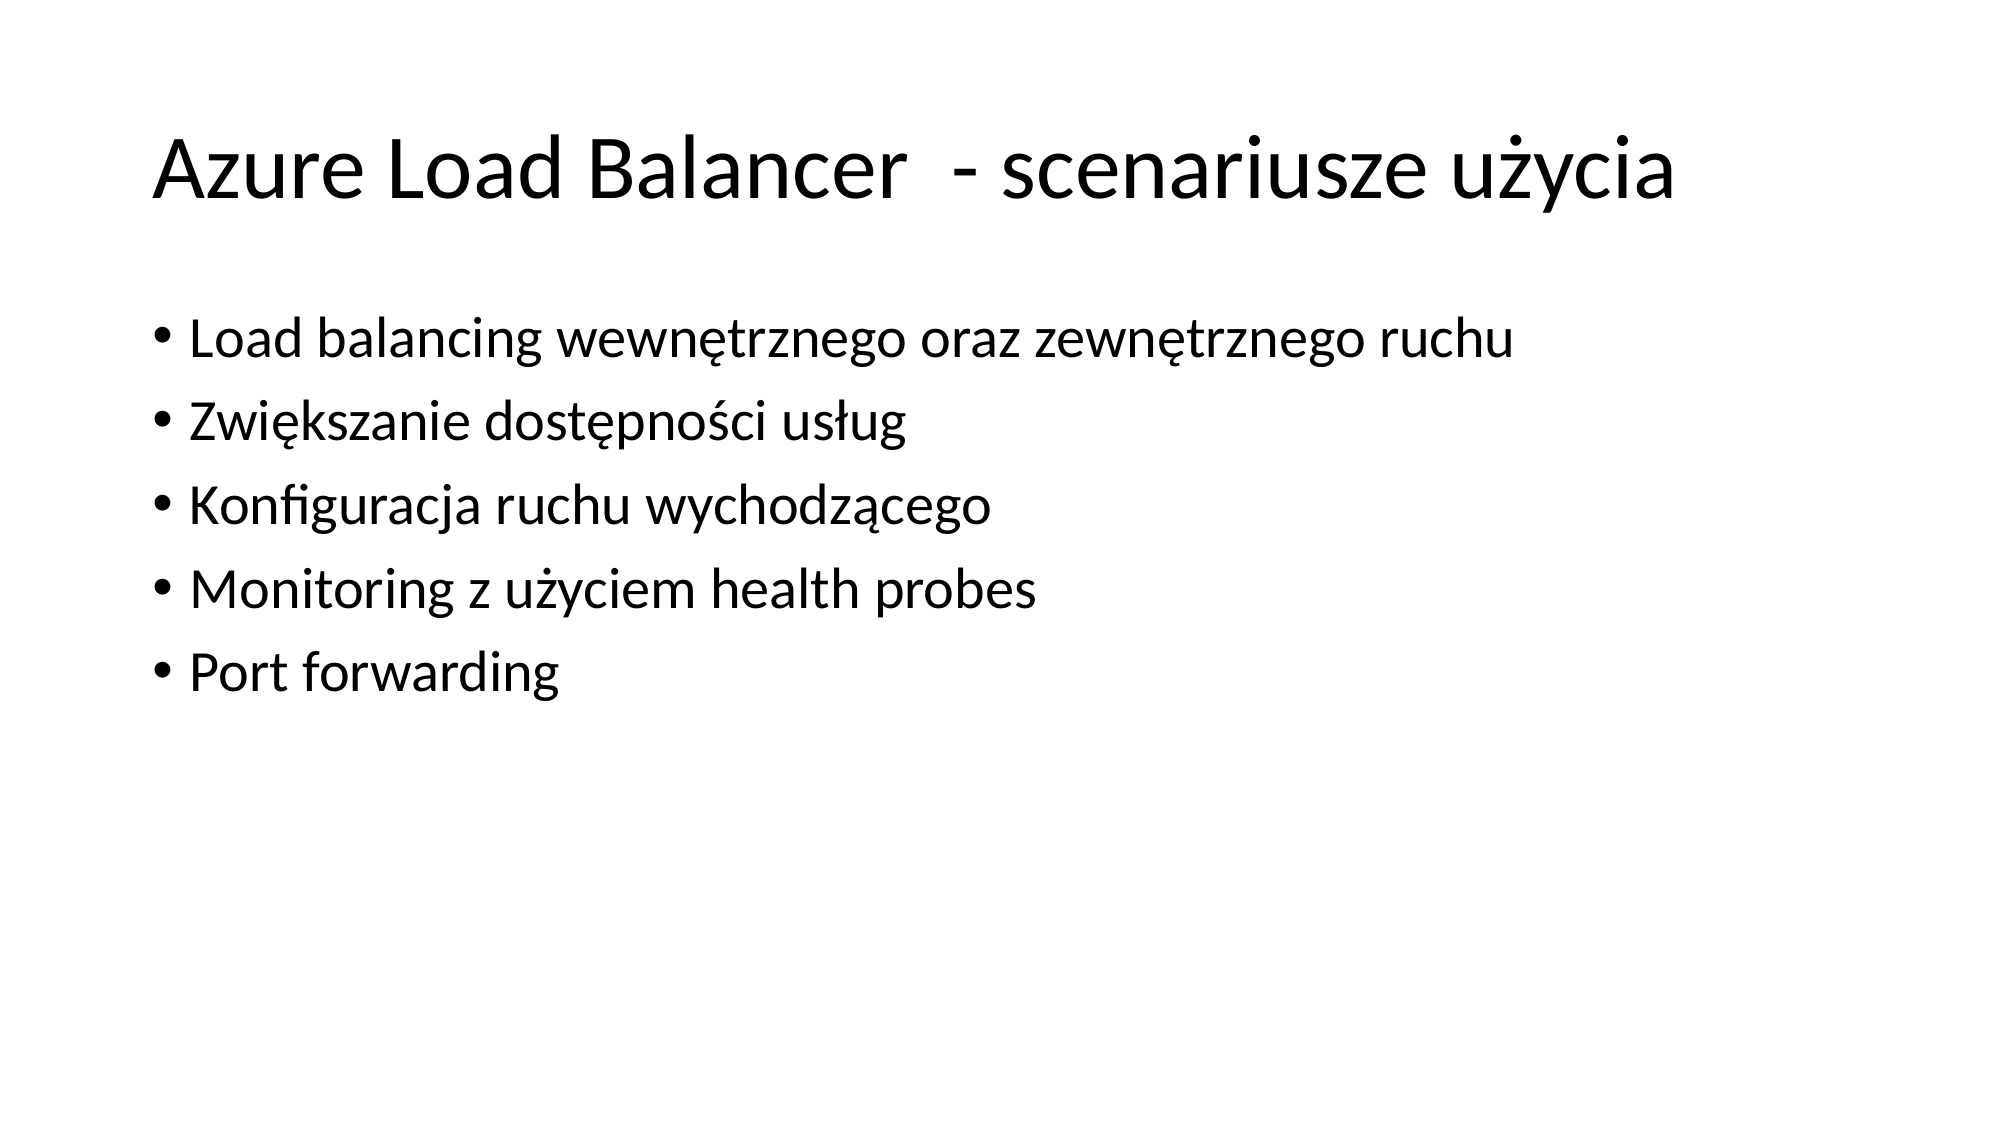

# Azure Load Balancer  - scenariusze użycia
Load balancing wewnętrznego oraz zewnętrznego ruchu
Zwiększanie dostępności usług
Konfiguracja ruchu wychodzącego
Monitoring z użyciem health probes
Port forwarding